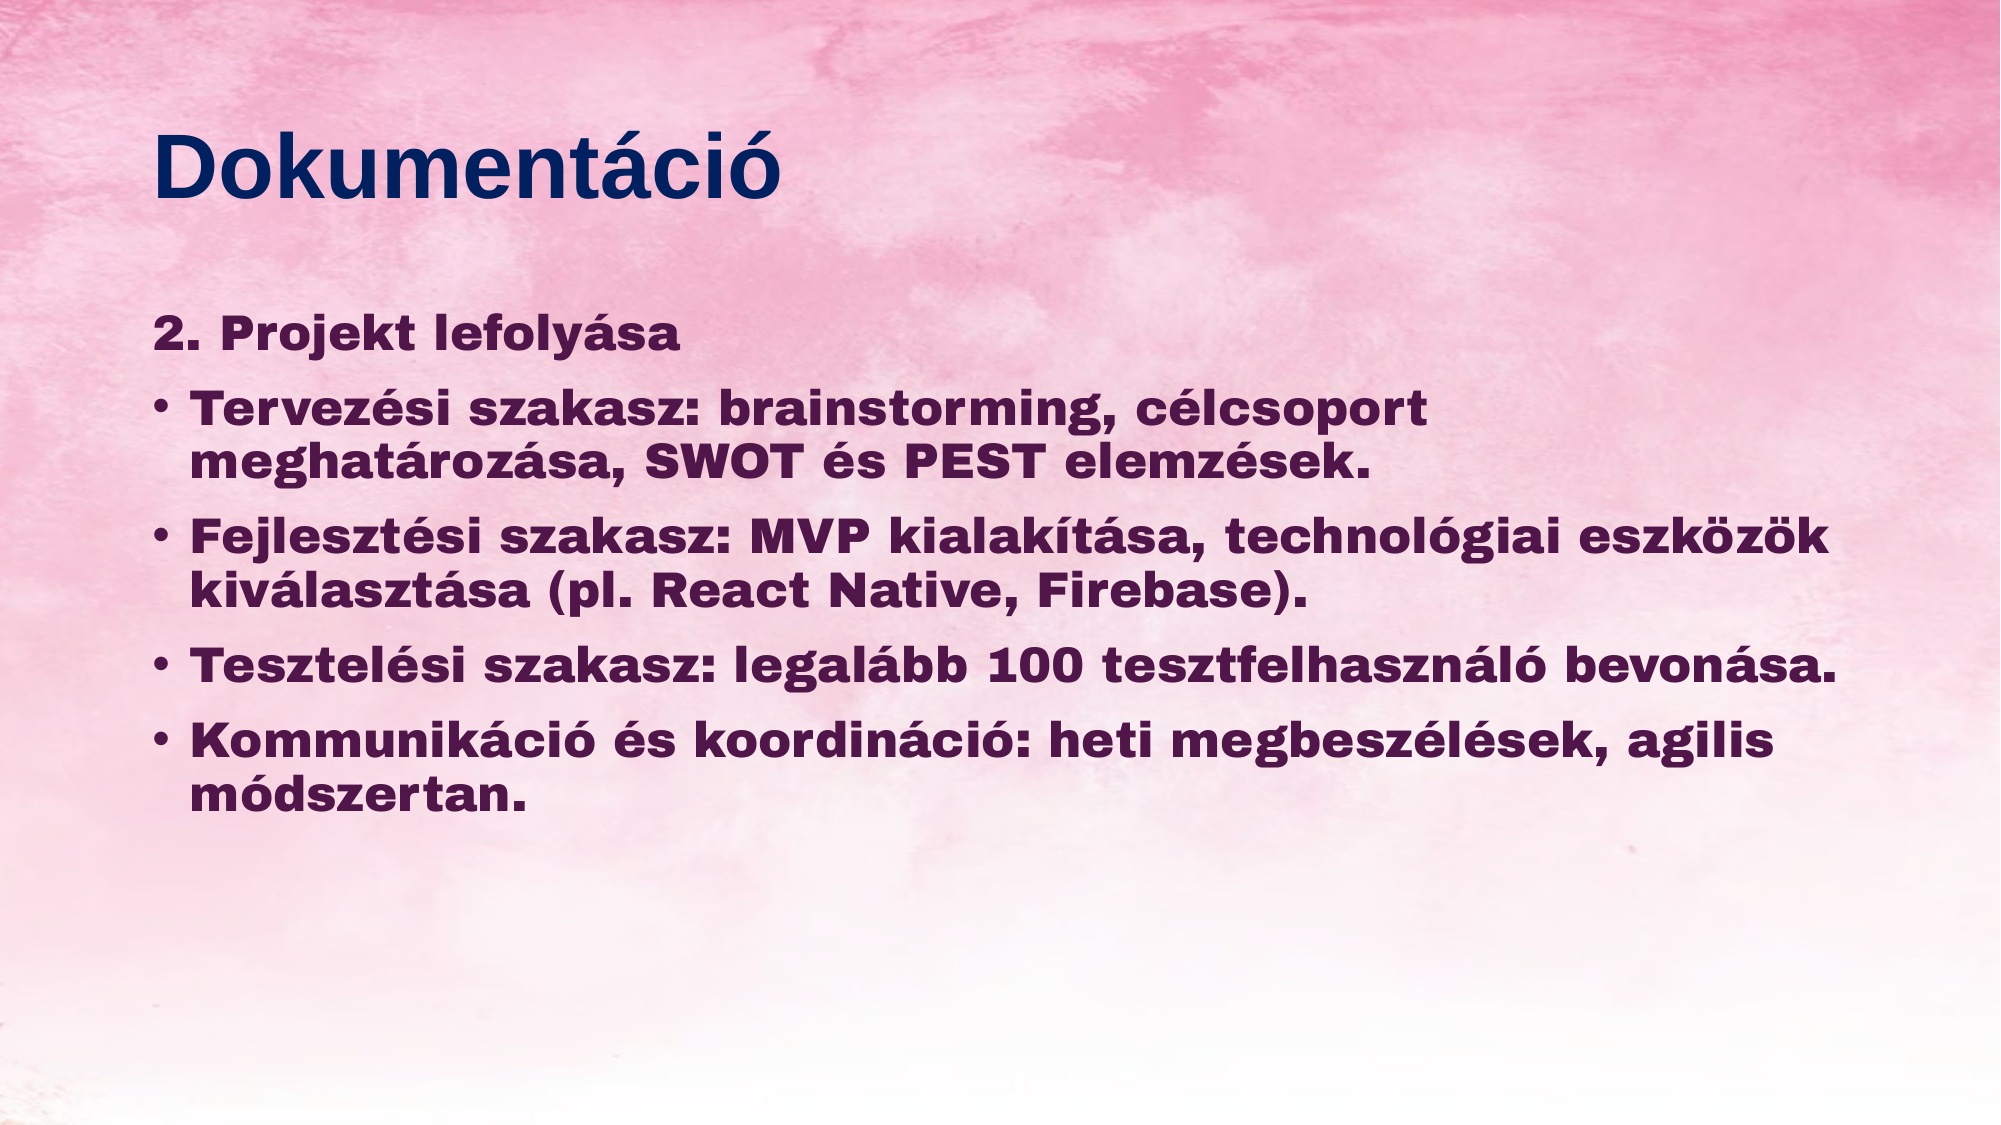

# Dokumentáció
2. Projekt lefolyása
Tervezési szakasz: brainstorming, célcsoport meghatározása, SWOT és PEST elemzések.
Fejlesztési szakasz: MVP kialakítása, technológiai eszközök kiválasztása (pl. React Native, Firebase).
Tesztelési szakasz: legalább 100 tesztfelhasználó bevonása.
Kommunikáció és koordináció: heti megbeszélések, agilis módszertan.